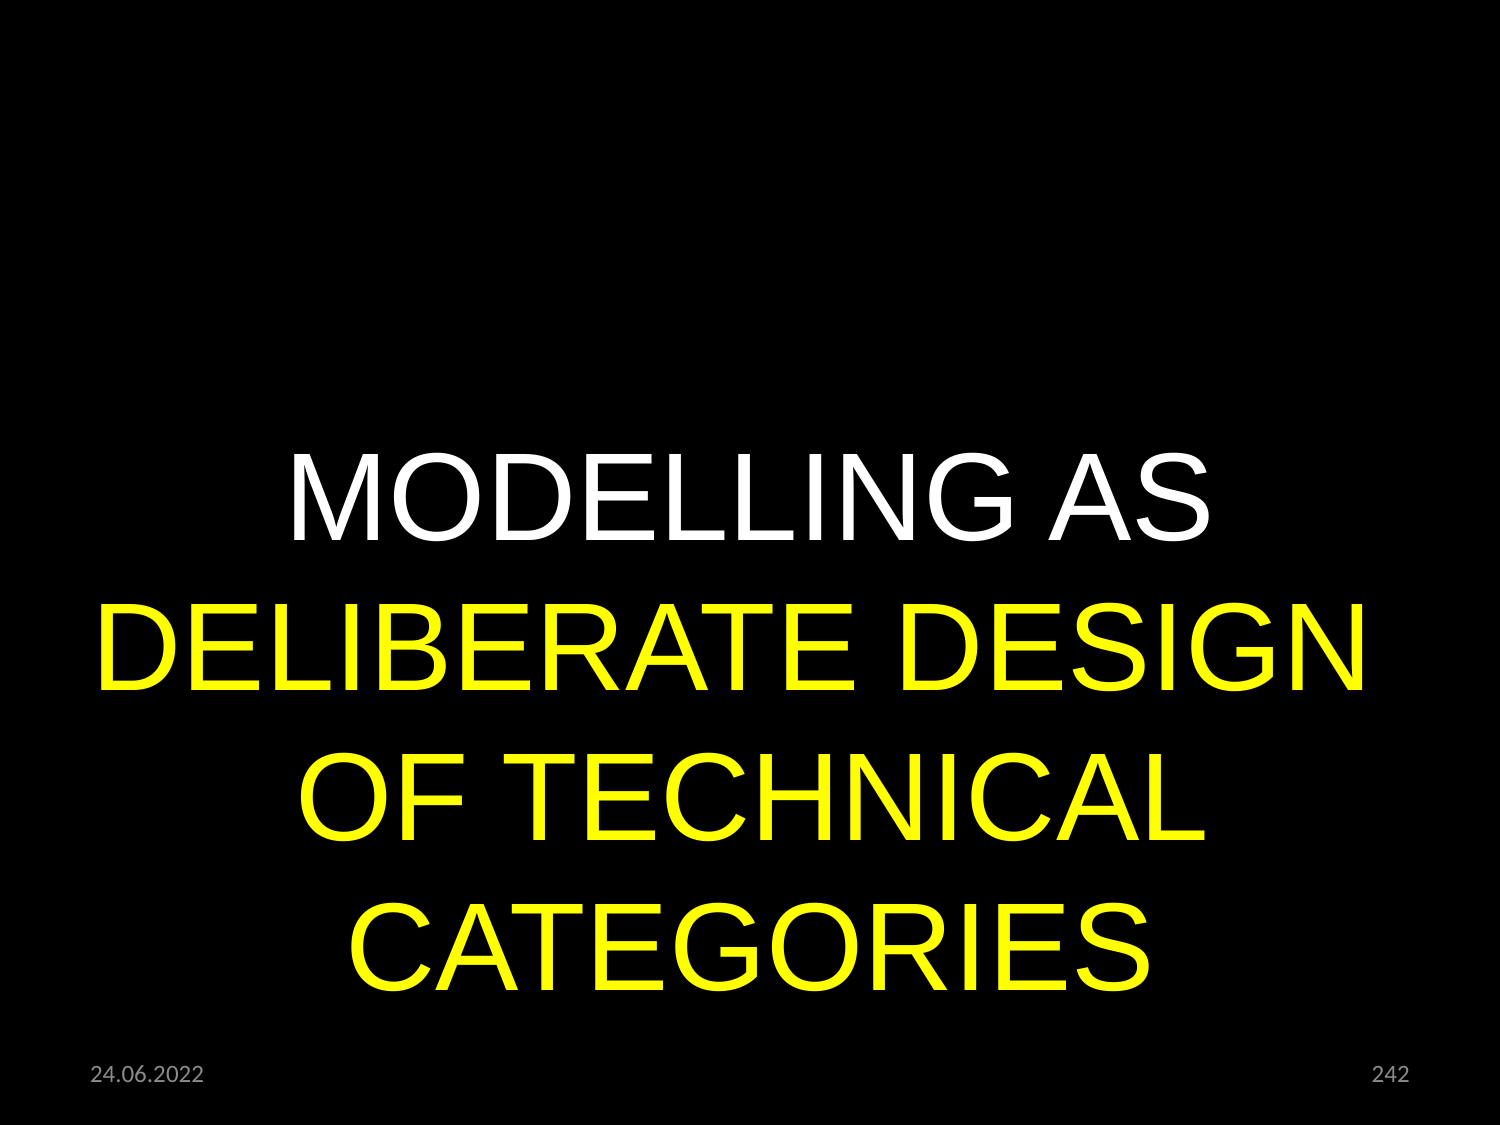

MODELLING AS DELIBERATE DESIGN
OF TECHNICAL CATEGORIES
24.06.2022
242